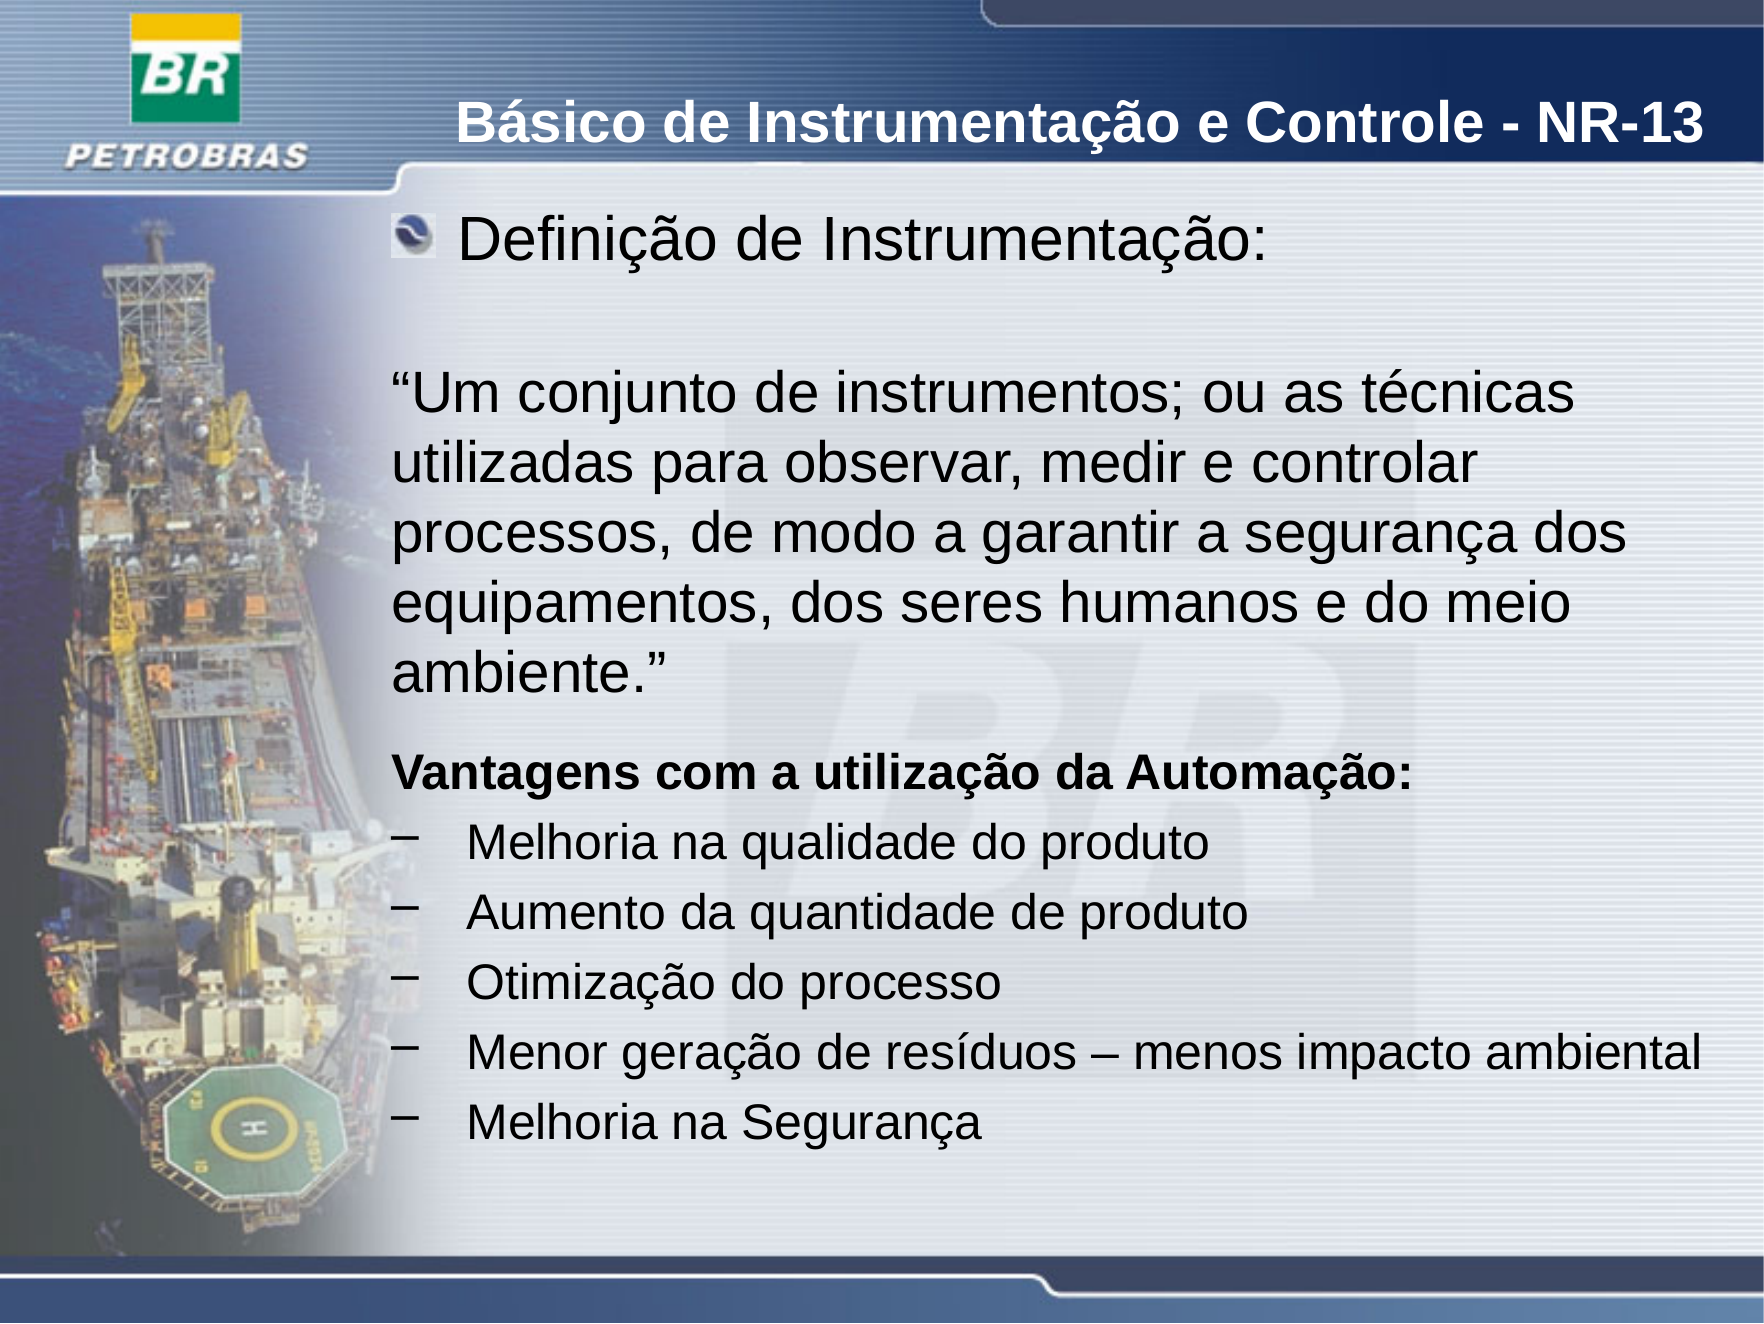

Básico de Instrumentação e Controle - NR-13
Definição de Instrumentação:

“Um conjunto de instrumentos; ou as técnicas utilizadas para observar, medir e controlar  processos, de modo a garantir a segurança dos equipamentos, dos seres humanos e do meio ambiente.”
Vantagens com a utilização da Automação:
Melhoria na qualidade do produto
Aumento da quantidade de produto
Otimização do processo
Menor geração de resíduos – menos impacto ambiental
Melhoria na Segurança